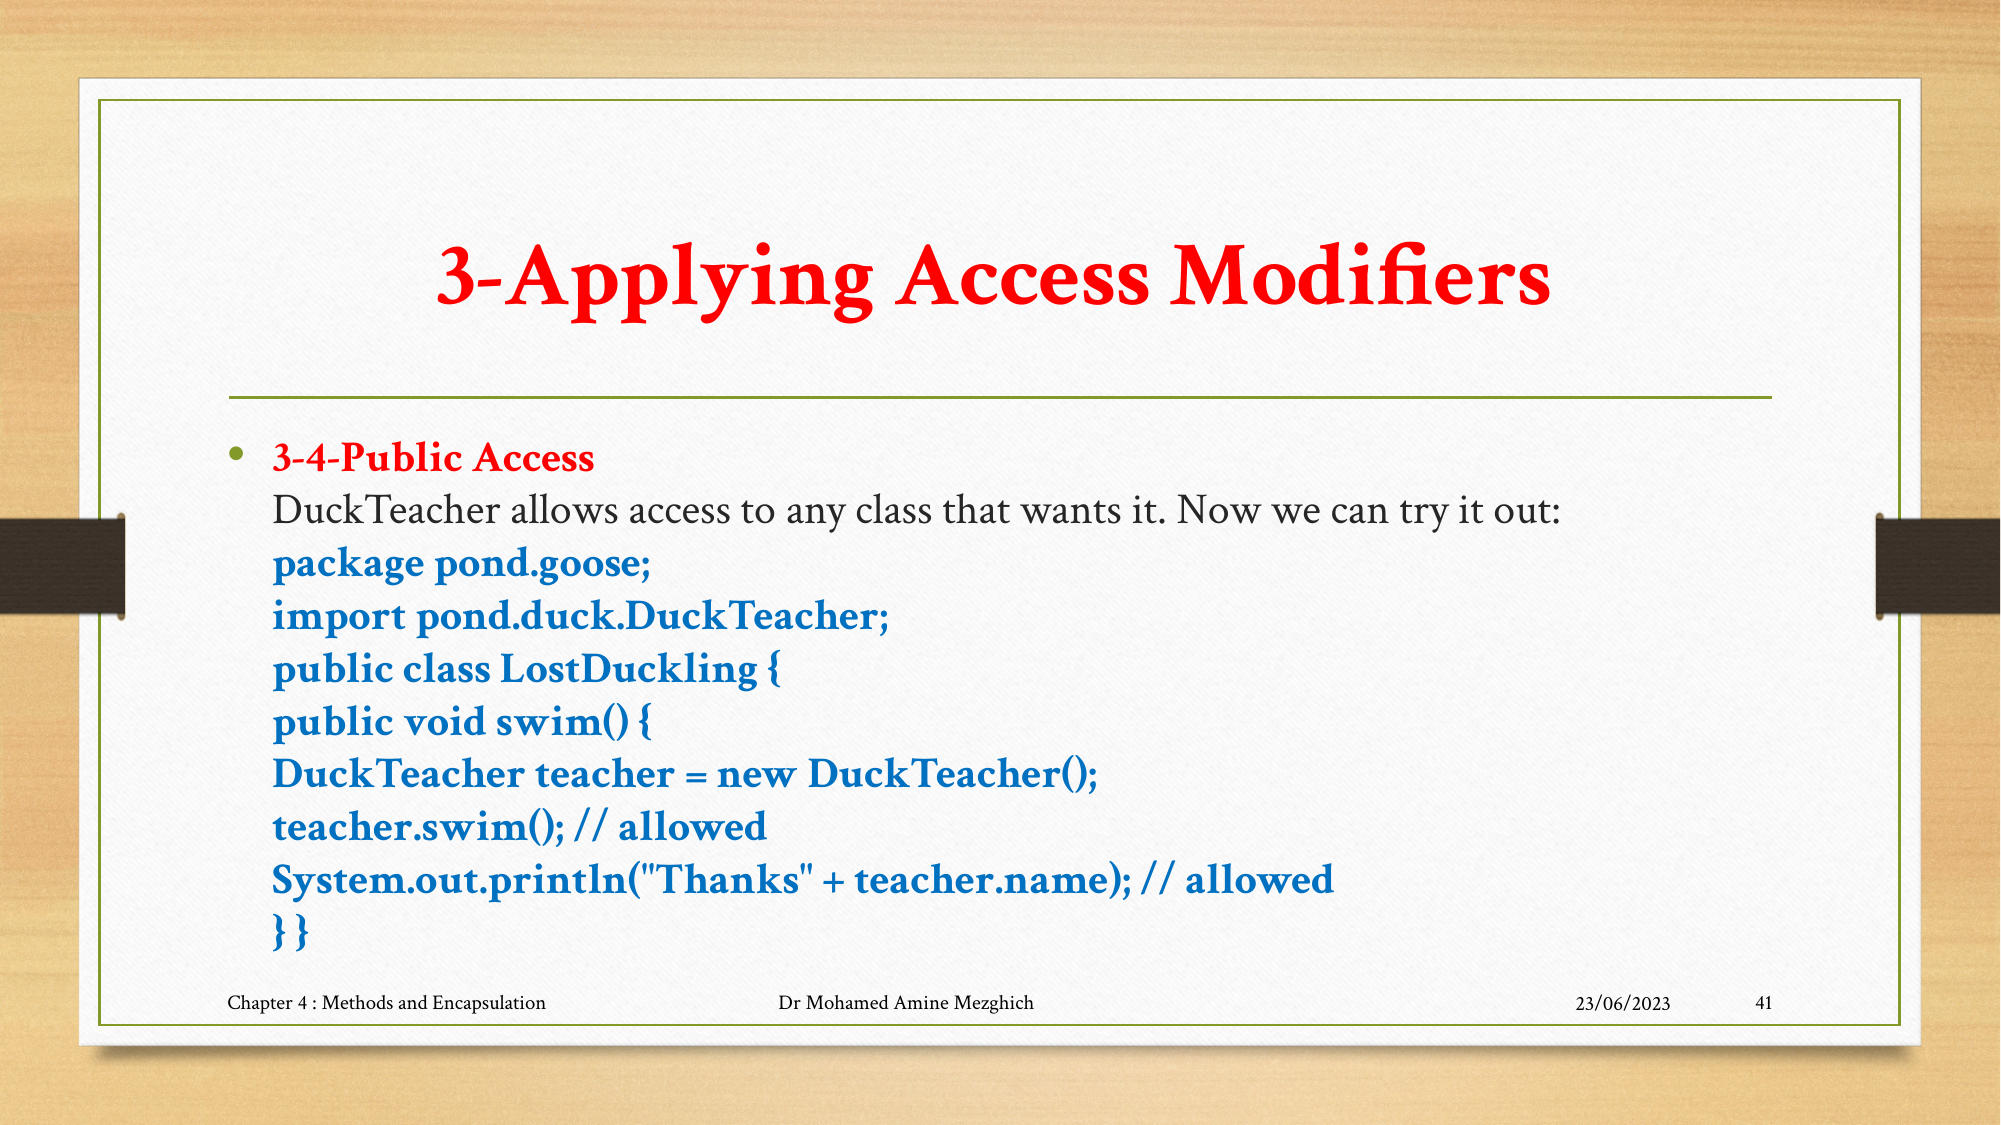

# 3-Applying Access Modifiers
3-4-Public Access
DuckTeacher allows access to any class that wants it. Now we can try it out:
package pond.goose;
import pond.duck.DuckTeacher;
public class LostDuckling {
public void swim() {
DuckTeacher teacher = new DuckTeacher();
teacher.swim(); // allowed
System.out.println("Thanks" + teacher.name); // allowed
} }
Chapter 4 : Methods and Encapsulation                                                 Dr Mohamed Amine Mezghich
23/06/2023
41